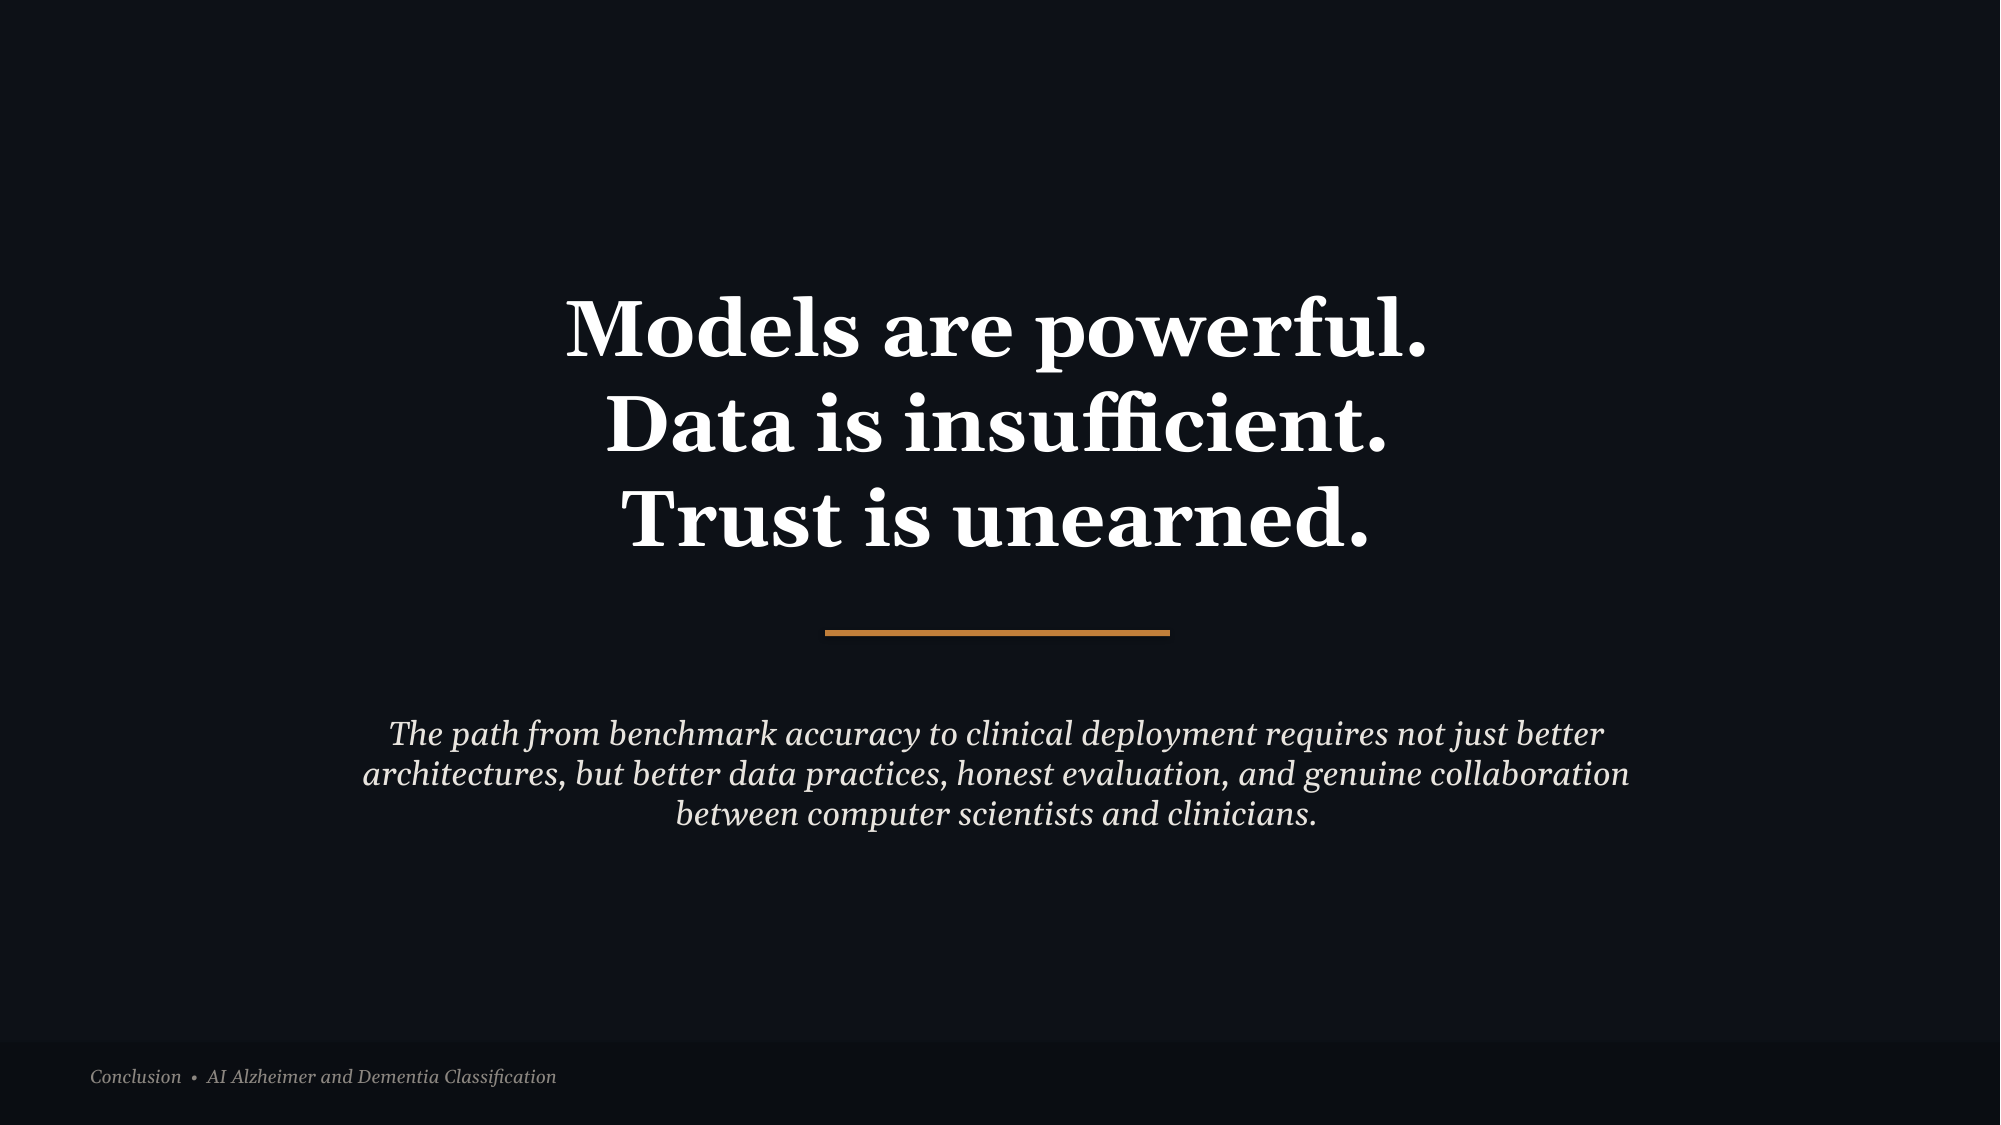

Models are powerful.
Data is insufficient.
Trust is unearned.

The path from benchmark accuracy to clinical deployment requires not just better architectures, but better data practices, honest evaluation, and genuine collaboration between computer scientists and clinicians.

Conclusion  •  AI Alzheimer and Dementia Classification